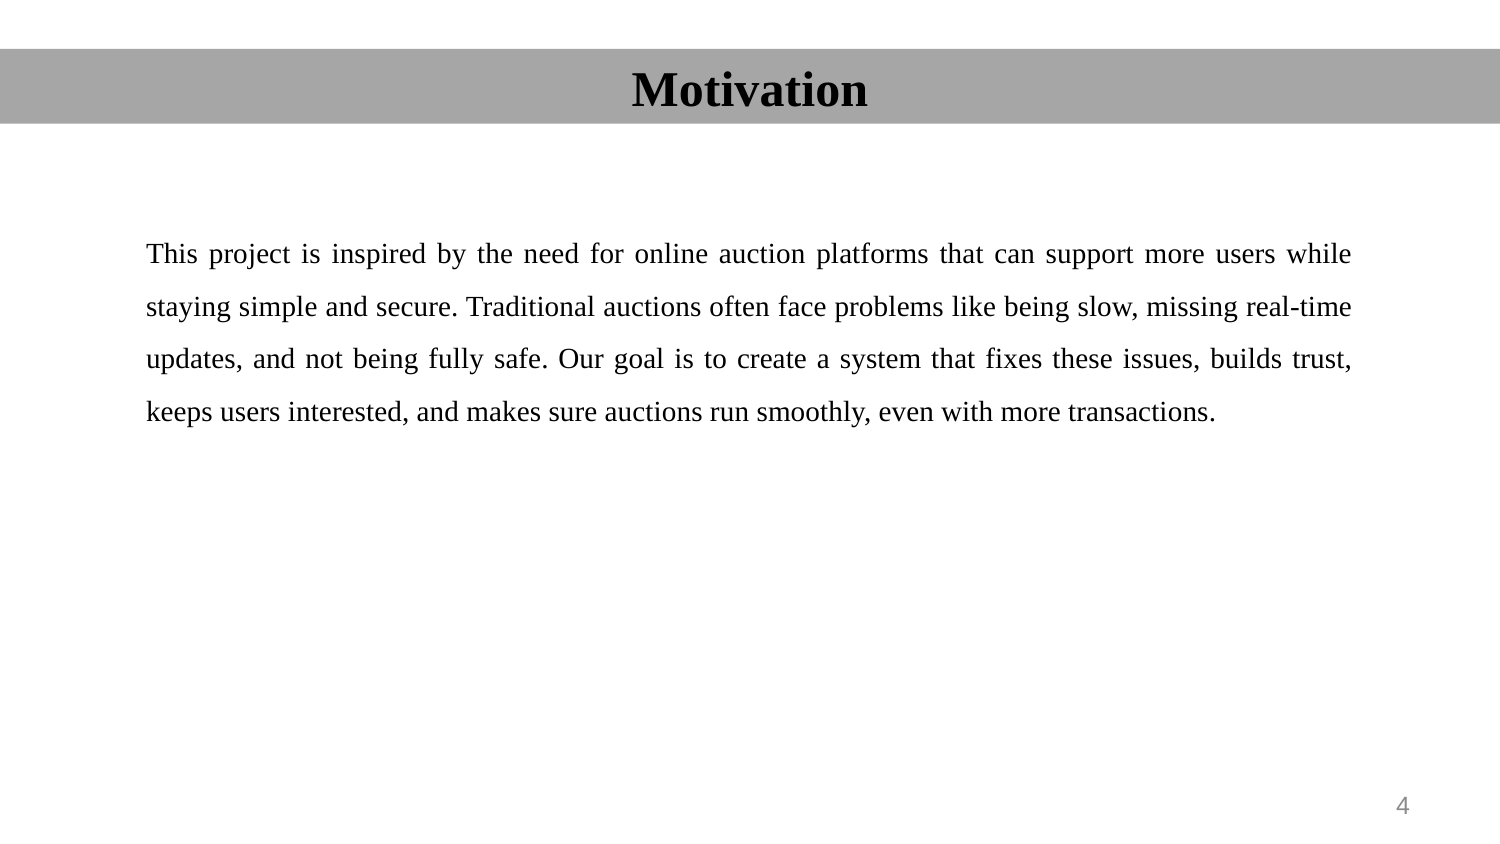

Motivation
This project is inspired by the need for online auction platforms that can support more users while staying simple and secure. Traditional auctions often face problems like being slow, missing real-time updates, and not being fully safe. Our goal is to create a system that fixes these issues, builds trust, keeps users interested, and makes sure auctions run smoothly, even with more transactions.
4